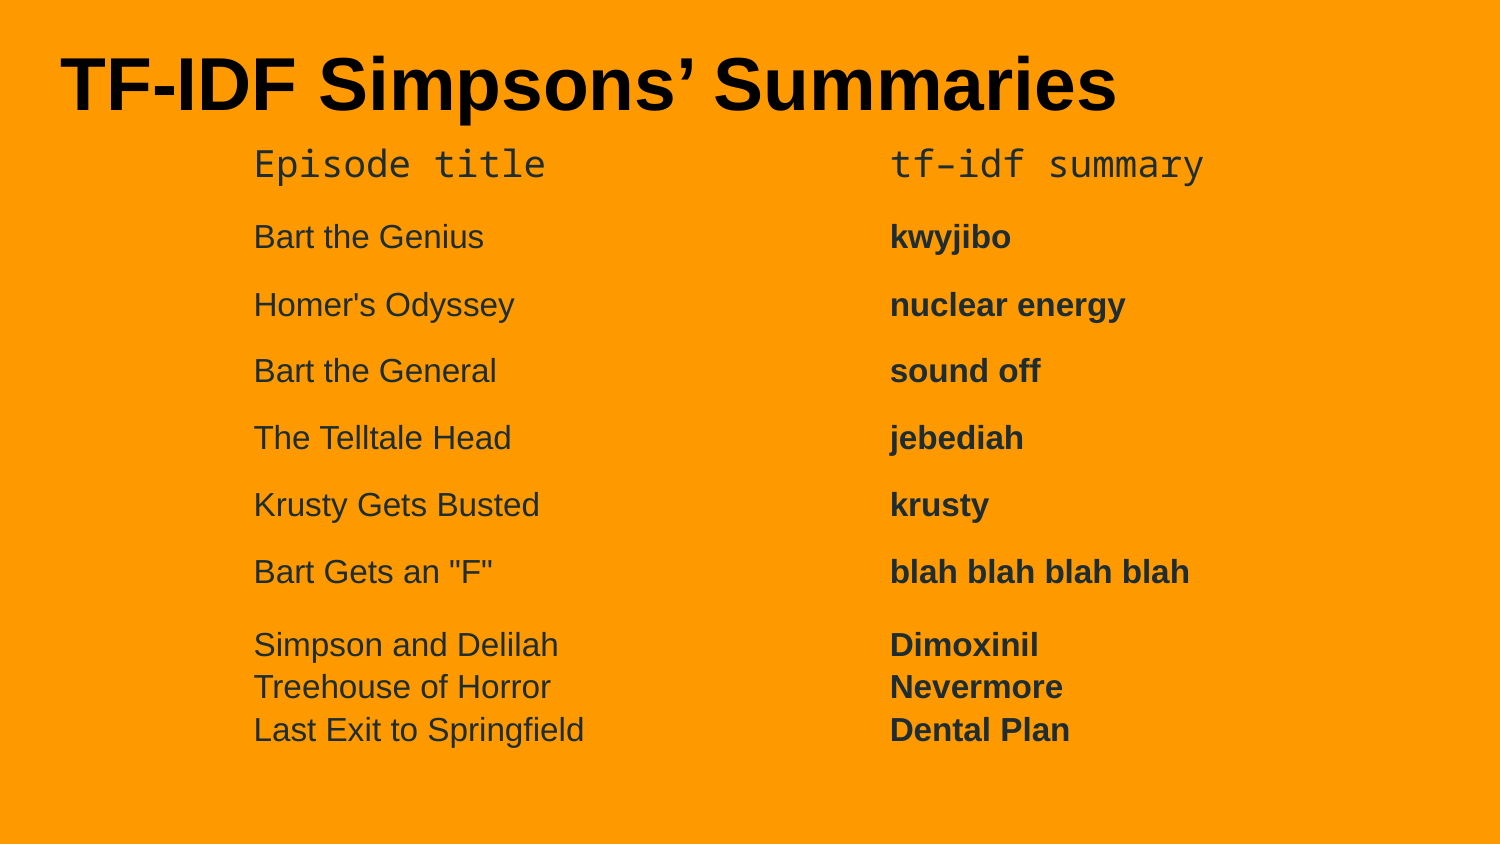

TF-IDF Simpsons’ Summaries
| Episode title | tf–idf summary |
| --- | --- |
| Bart the Genius | kwyjibo |
| Homer's Odyssey | nuclear energy |
| Bart the General | sound off |
| The Telltale Head | jebediah |
| Krusty Gets Busted | krusty |
| Bart Gets an "F" | blah blah blah blah |
| Simpson and Delilah Treehouse of Horror Last Exit to Springfield | Dimoxinil Nevermore Dental Plan |